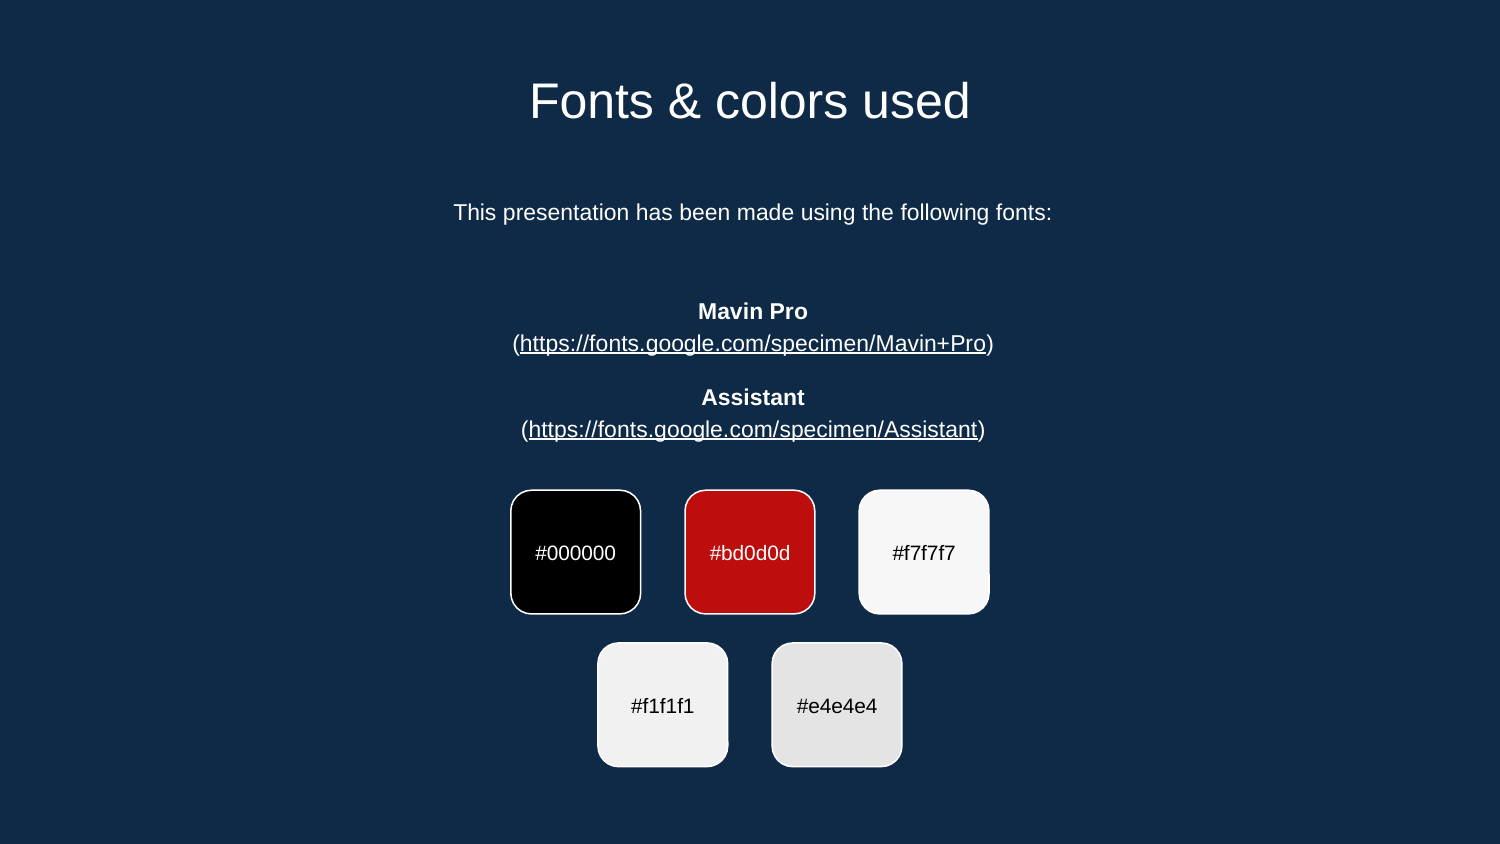

# Fonts & colors used
This presentation has been made using the following fonts:

Mavin Pro
(https://fonts.google.com/specimen/Mavin+Pro)

Assistant
(https://fonts.google.com/specimen/Assistant)

#000000
#bd0d0d
#f7f7f7

#f1f1f1
#e4e4e4